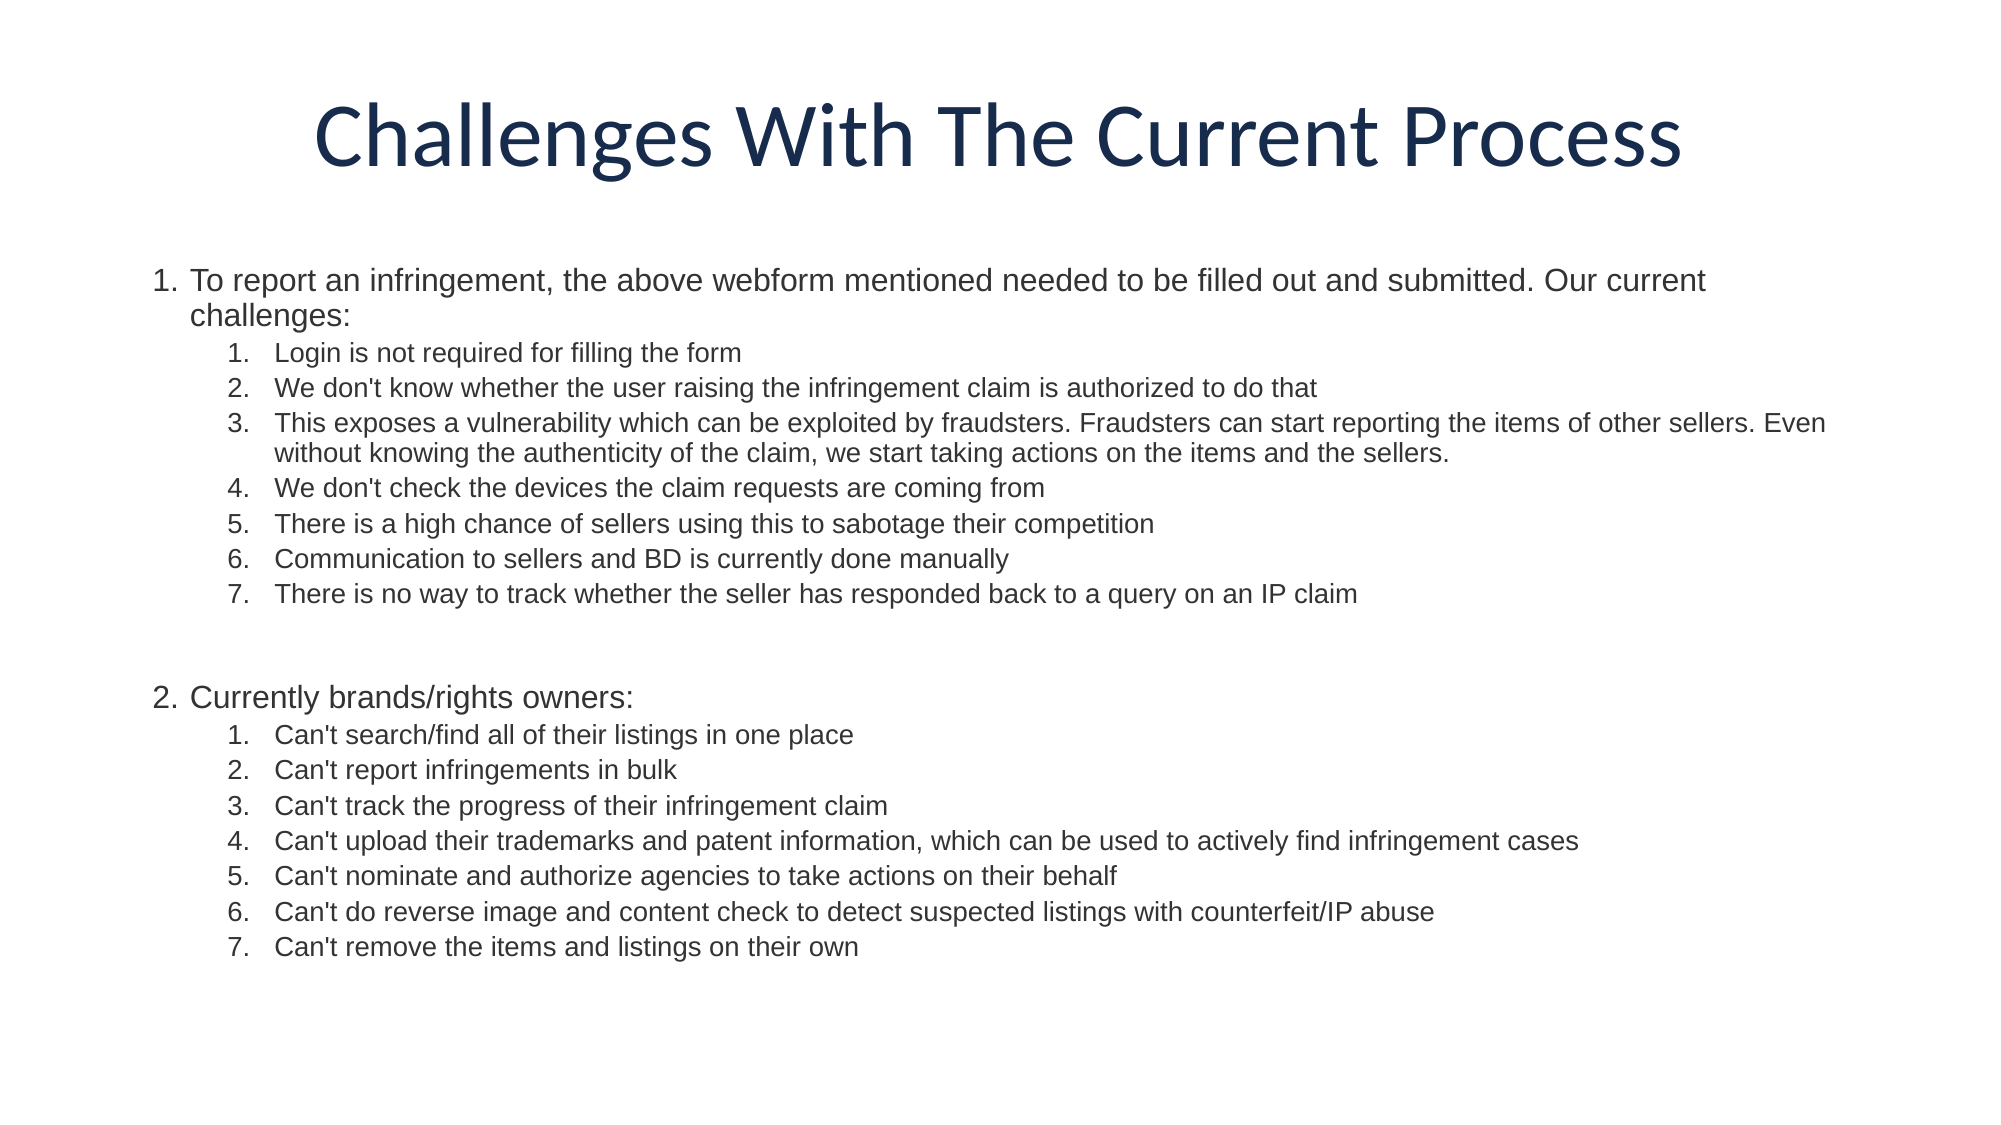

# Challenges With The Current Process
To report an infringement, the above webform mentioned needed to be filled out and submitted. Our current challenges:
Login is not required for filling the form
We don't know whether the user raising the infringement claim is authorized to do that
This exposes a vulnerability which can be exploited by fraudsters. Fraudsters can start reporting the items of other sellers. Even without knowing the authenticity of the claim, we start taking actions on the items and the sellers.
We don't check the devices the claim requests are coming from
There is a high chance of sellers using this to sabotage their competition
Communication to sellers and BD is currently done manually
There is no way to track whether the seller has responded back to a query on an IP claim
Currently brands/rights owners:
Can't search/find all of their listings in one place
Can't report infringements in bulk
Can't track the progress of their infringement claim
Can't upload their trademarks and patent information, which can be used to actively find infringement cases
Can't nominate and authorize agencies to take actions on their behalf
Can't do reverse image and content check to detect suspected listings with counterfeit/IP abuse
Can't remove the items and listings on their own